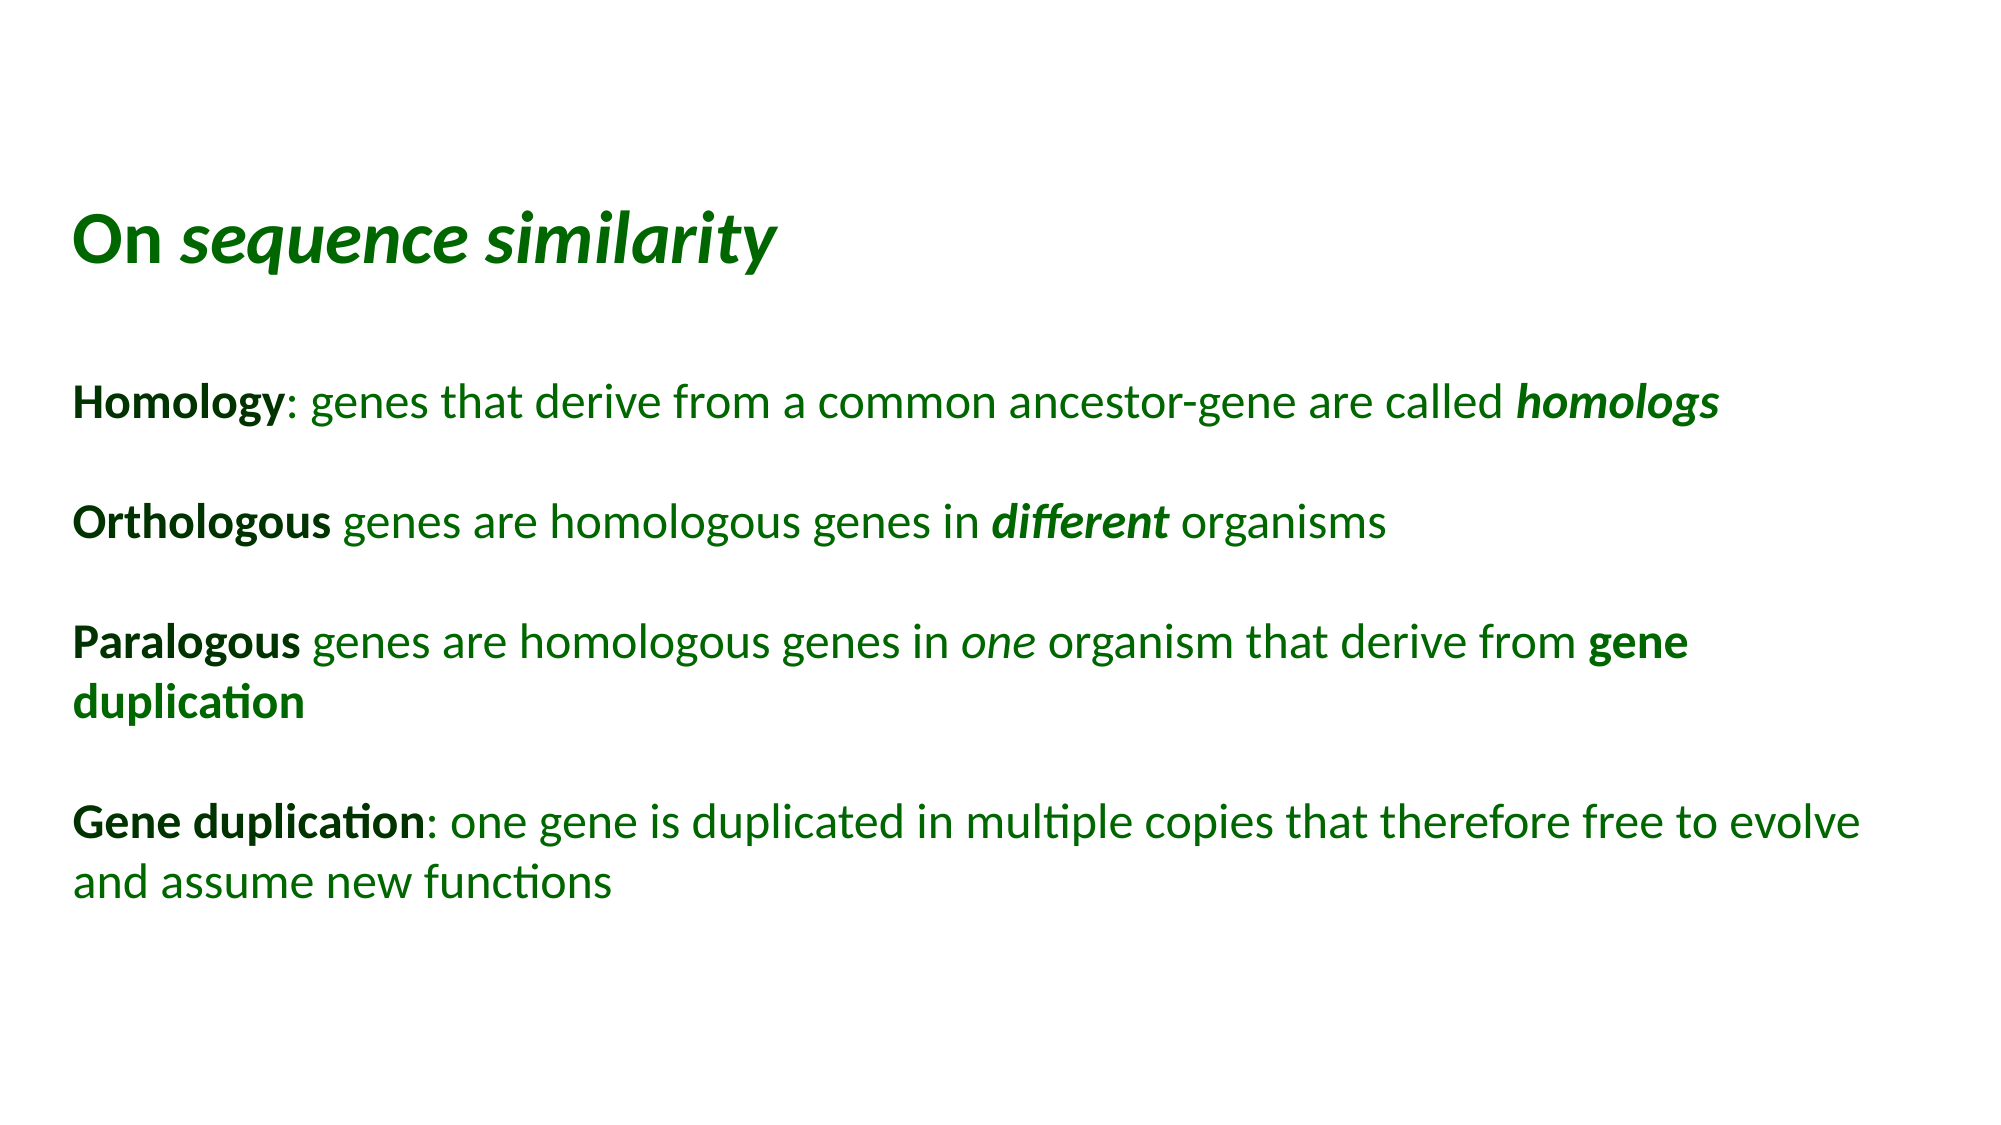

On sequence similarity

Homology: genes that derive from a common ancestor-gene are called homologs

Orthologous genes are homologous genes in different organisms

Paralogous genes are homologous genes in one organism that derive from gene duplication

Gene duplication: one gene is duplicated in multiple copies that therefore free to evolve and assume new functions